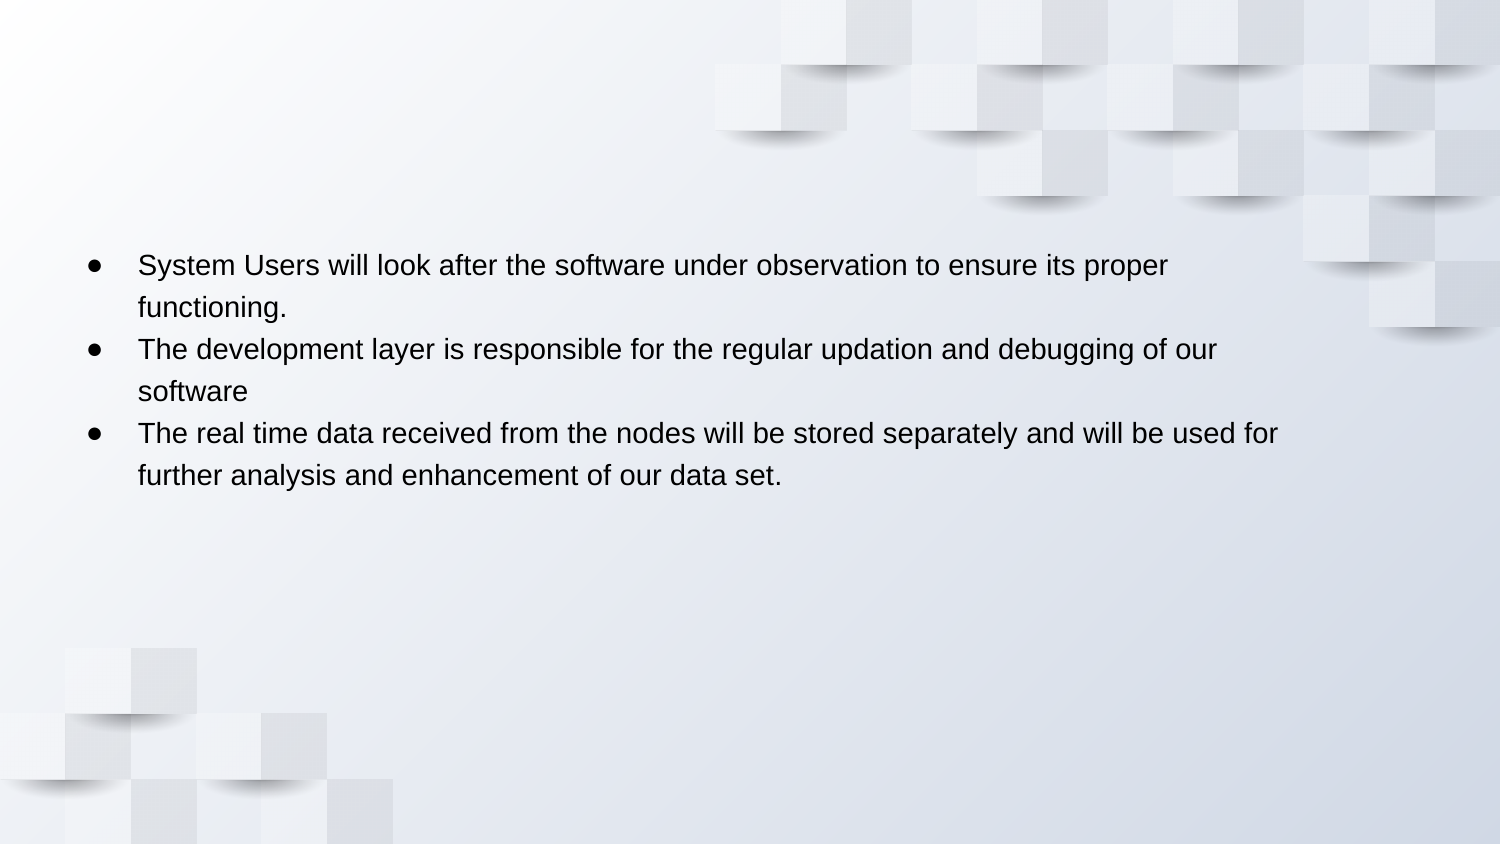

System Users will look after the software under observation to ensure its proper functioning.
The development layer is responsible for the regular updation and debugging of our software
The real time data received from the nodes will be stored separately and will be used for further analysis and enhancement of our data set.